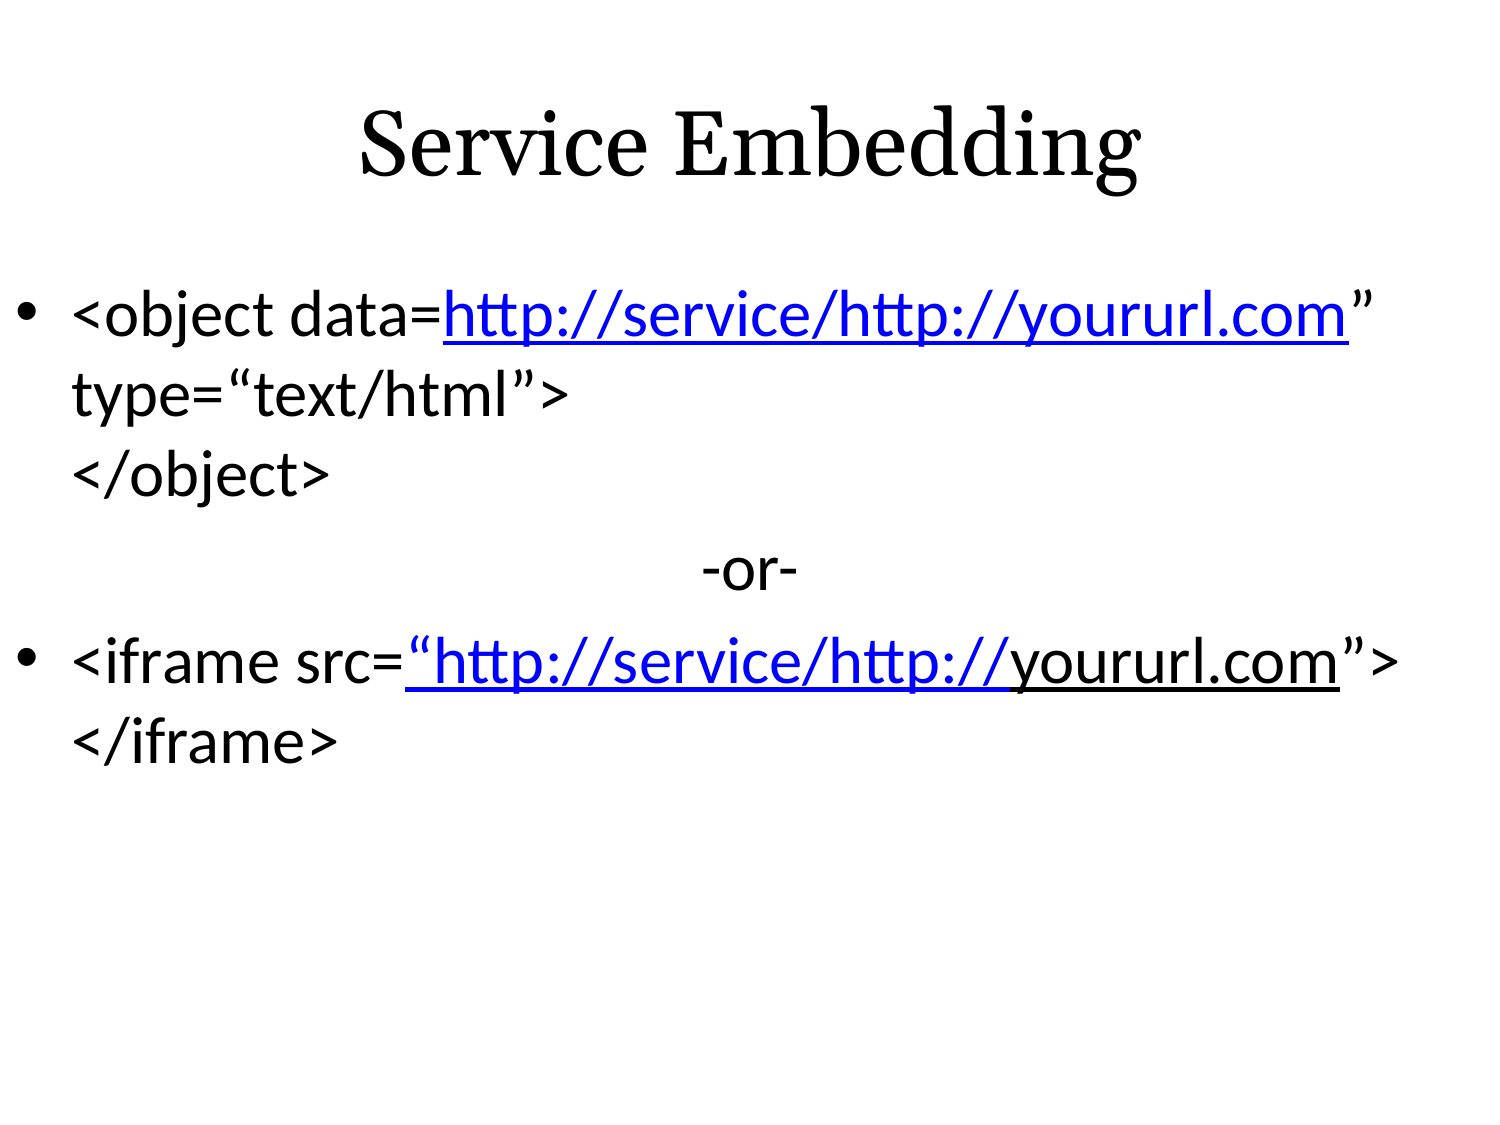

# Service Embedding
<object data=http://service/http://yoururl.com”
type=“text/html”>
</object>
-or-
<iframe src=“http://service/http://yoururl.com”>
</iframe>